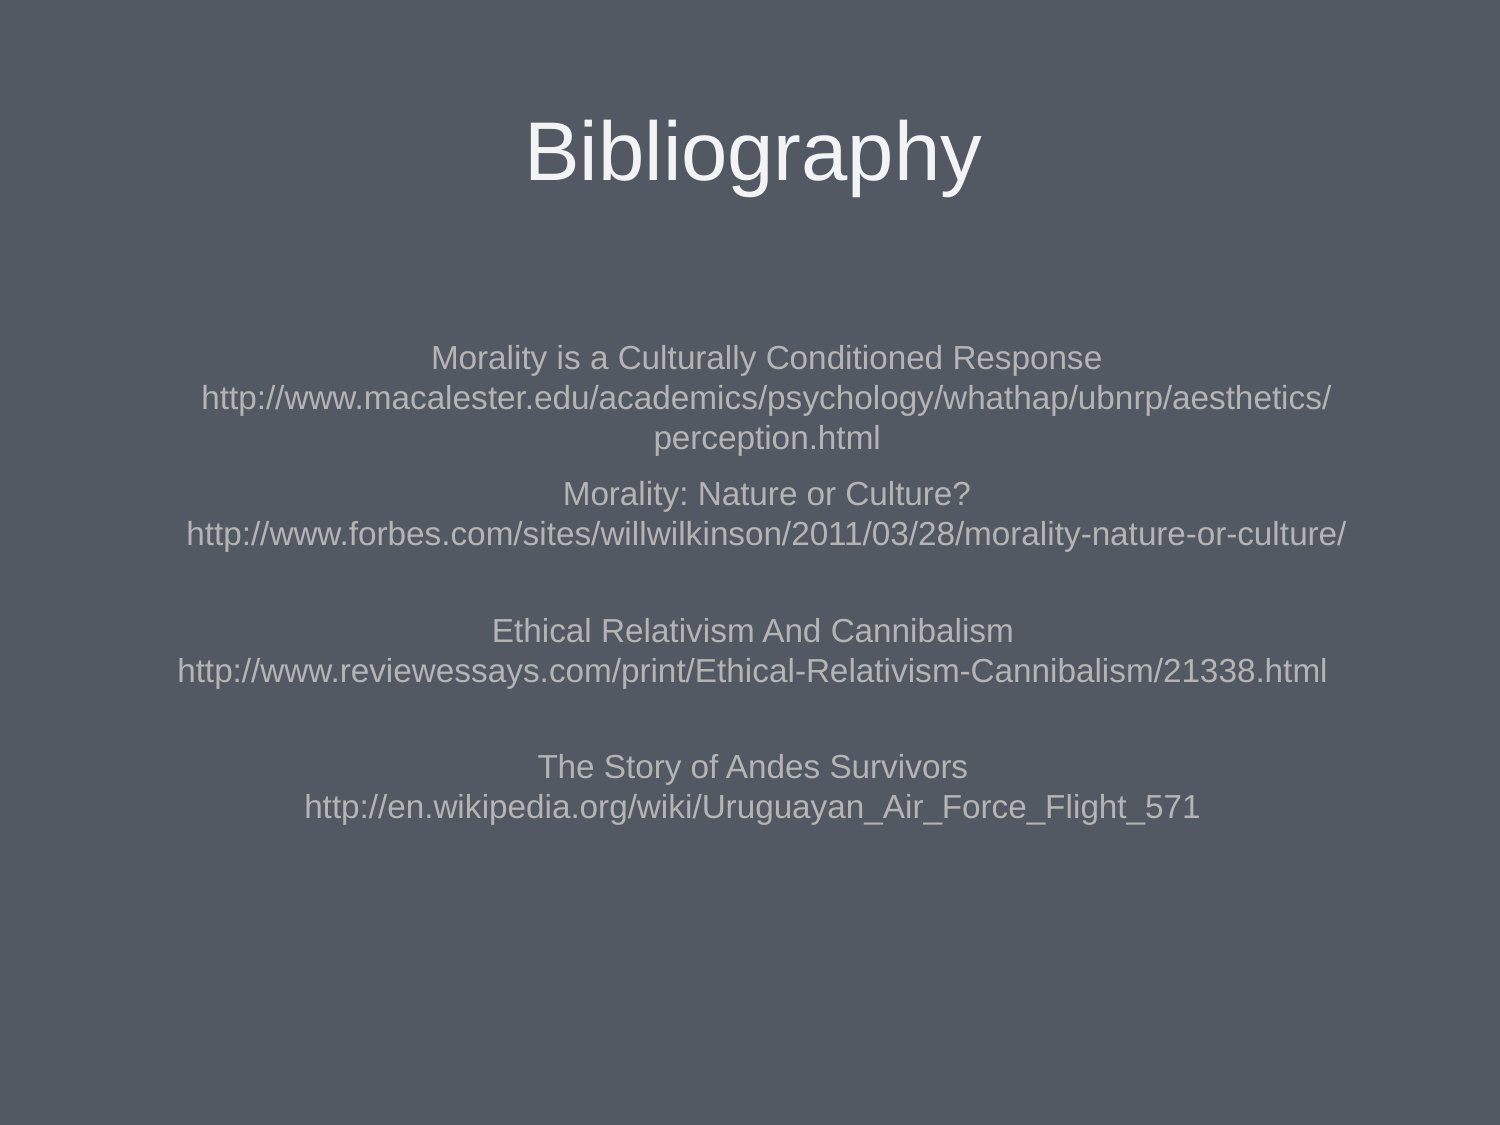

Bibliography
Morality is a Culturally Conditioned Response
http://www.macalester.edu/academics/psychology/whathap/ubnrp/aesthetics/perception.html
Morality: Nature or Culture?
http://www.forbes.com/sites/willwilkinson/2011/03/28/morality-nature-or-culture/
Ethical Relativism And Cannibalism
http://www.reviewessays.com/print/Ethical-Relativism-Cannibalism/21338.html

The Story of Andes Survivors
http://en.wikipedia.org/wiki/Uruguayan_Air_Force_Flight_571